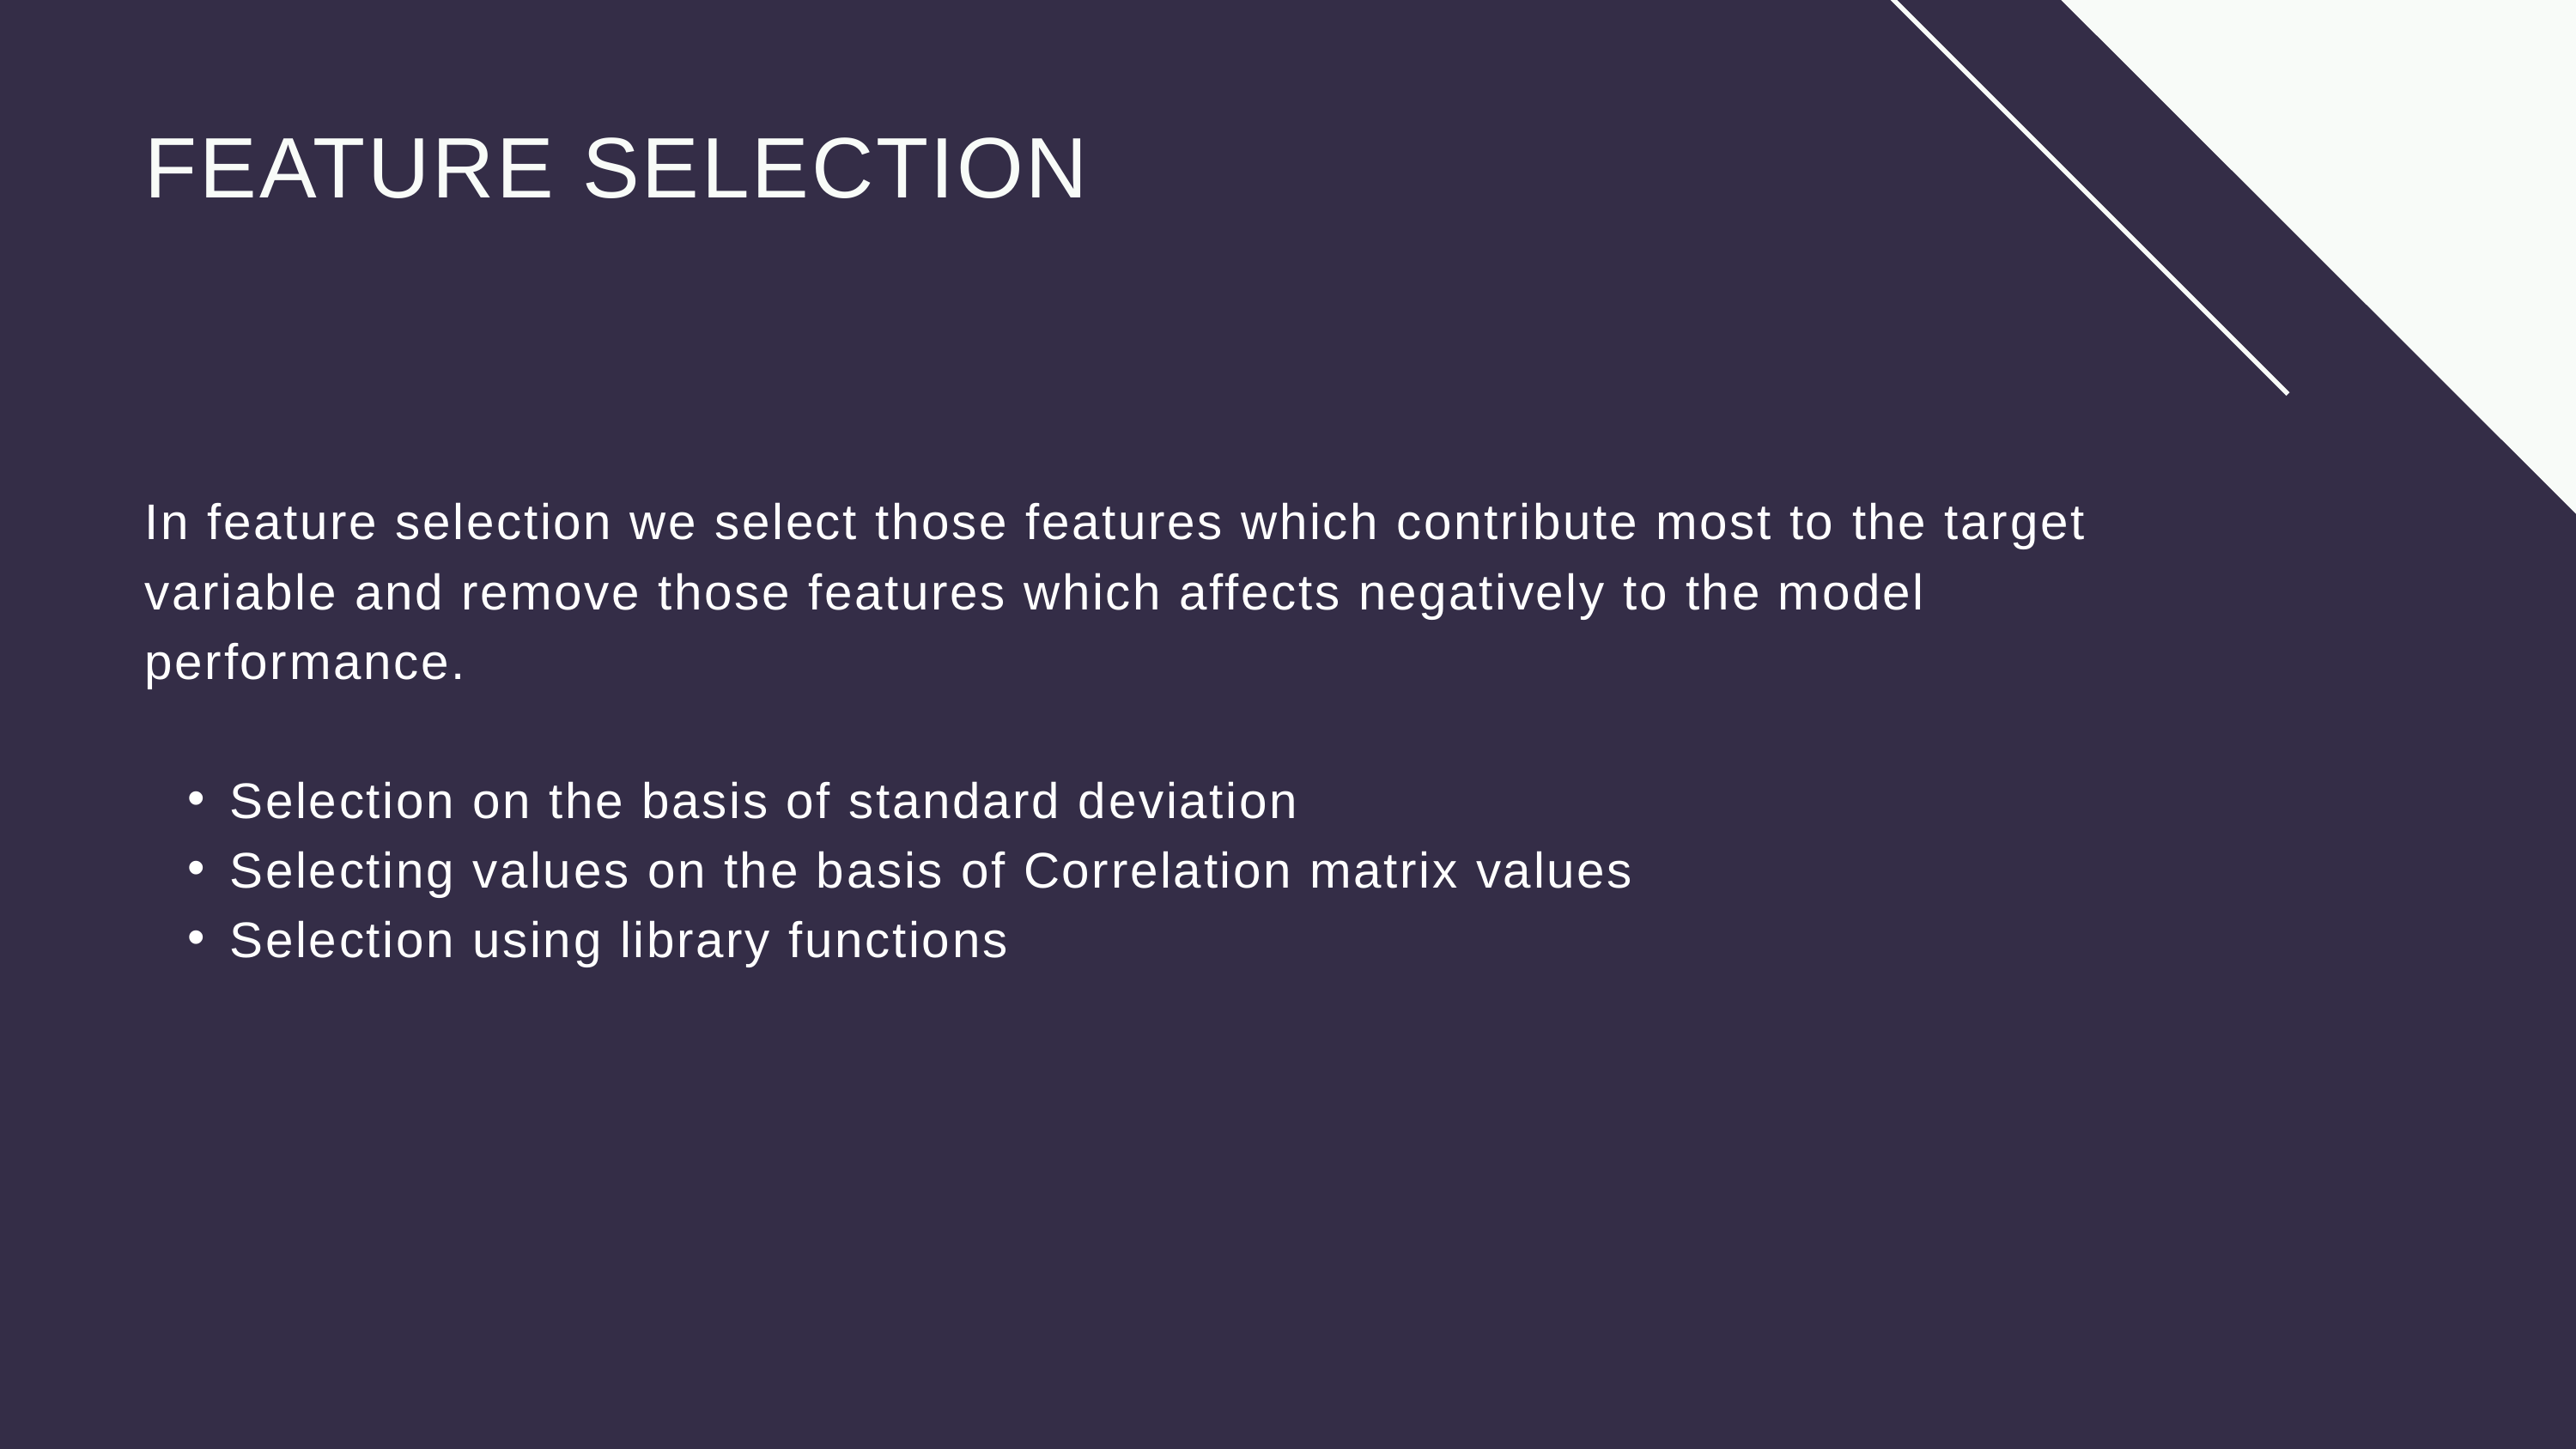

FEATURE SELECTION

In feature selection we select those features which contribute most to the target variable and remove those features which affects negatively to the model performance.

Selection on the basis of standard deviation
Selecting values on the basis of Correlation matrix values
Selection using library functions